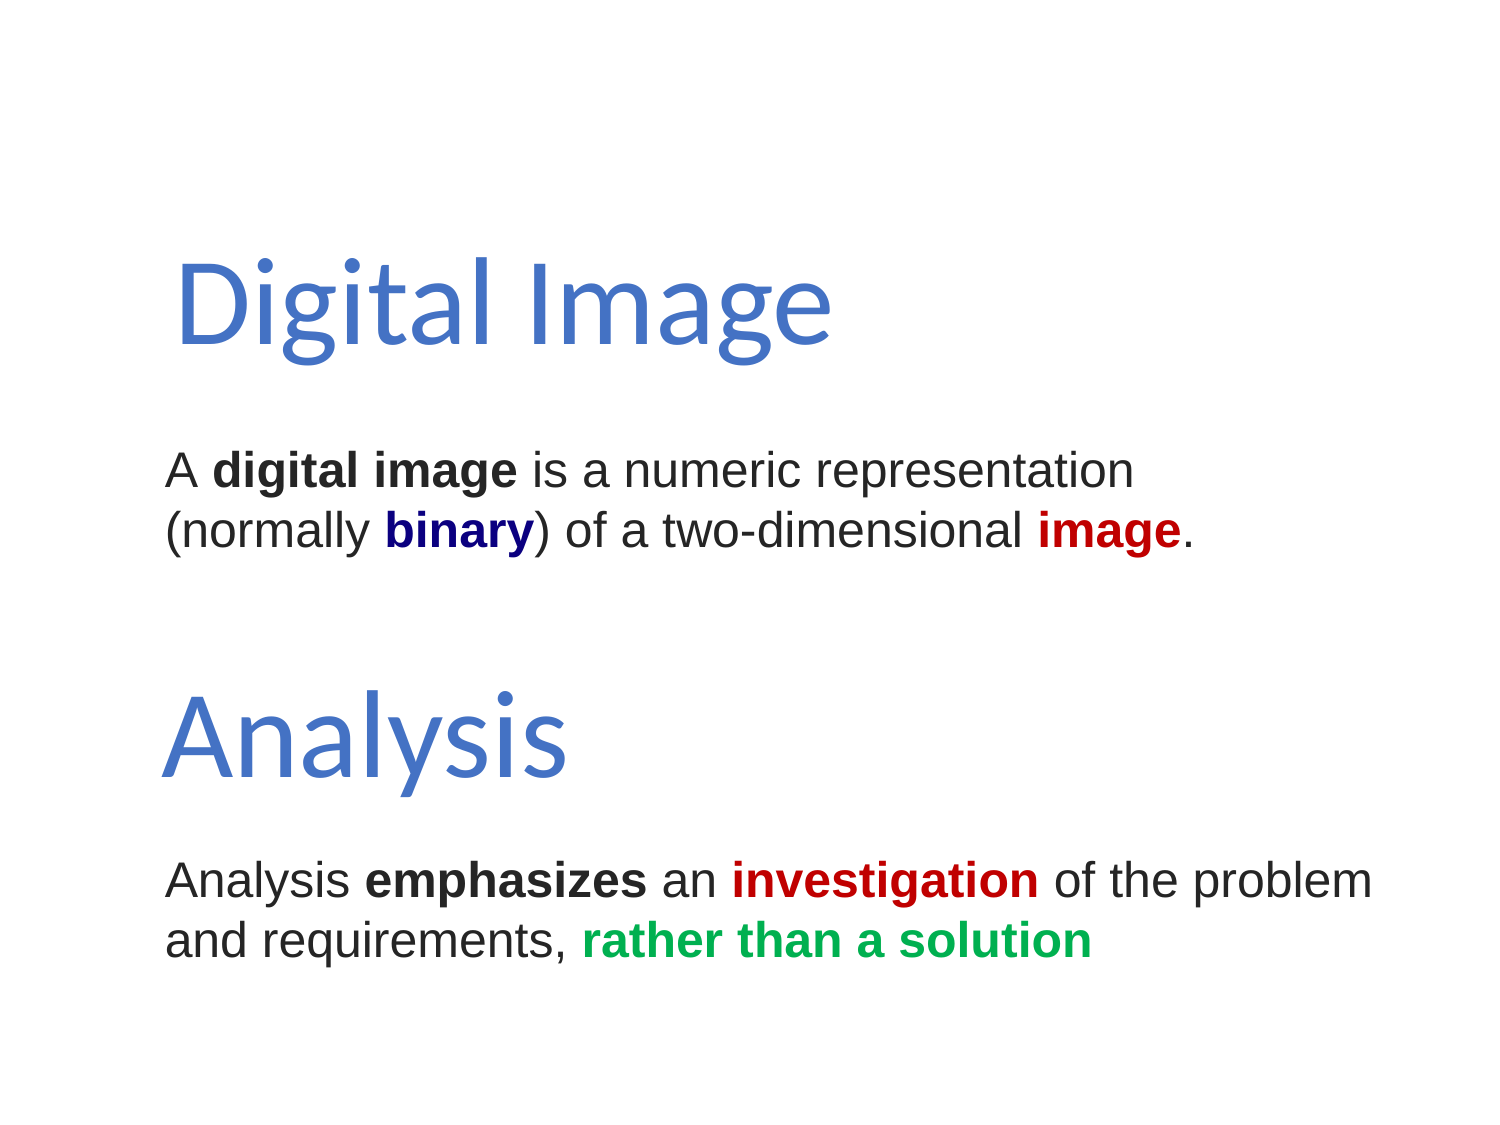

Digital Image
A digital image is a numeric representation (normally binary) of a two-dimensional image.
Analysis
Analysis emphasizes an investigation of the problem and requirements, rather than a solution